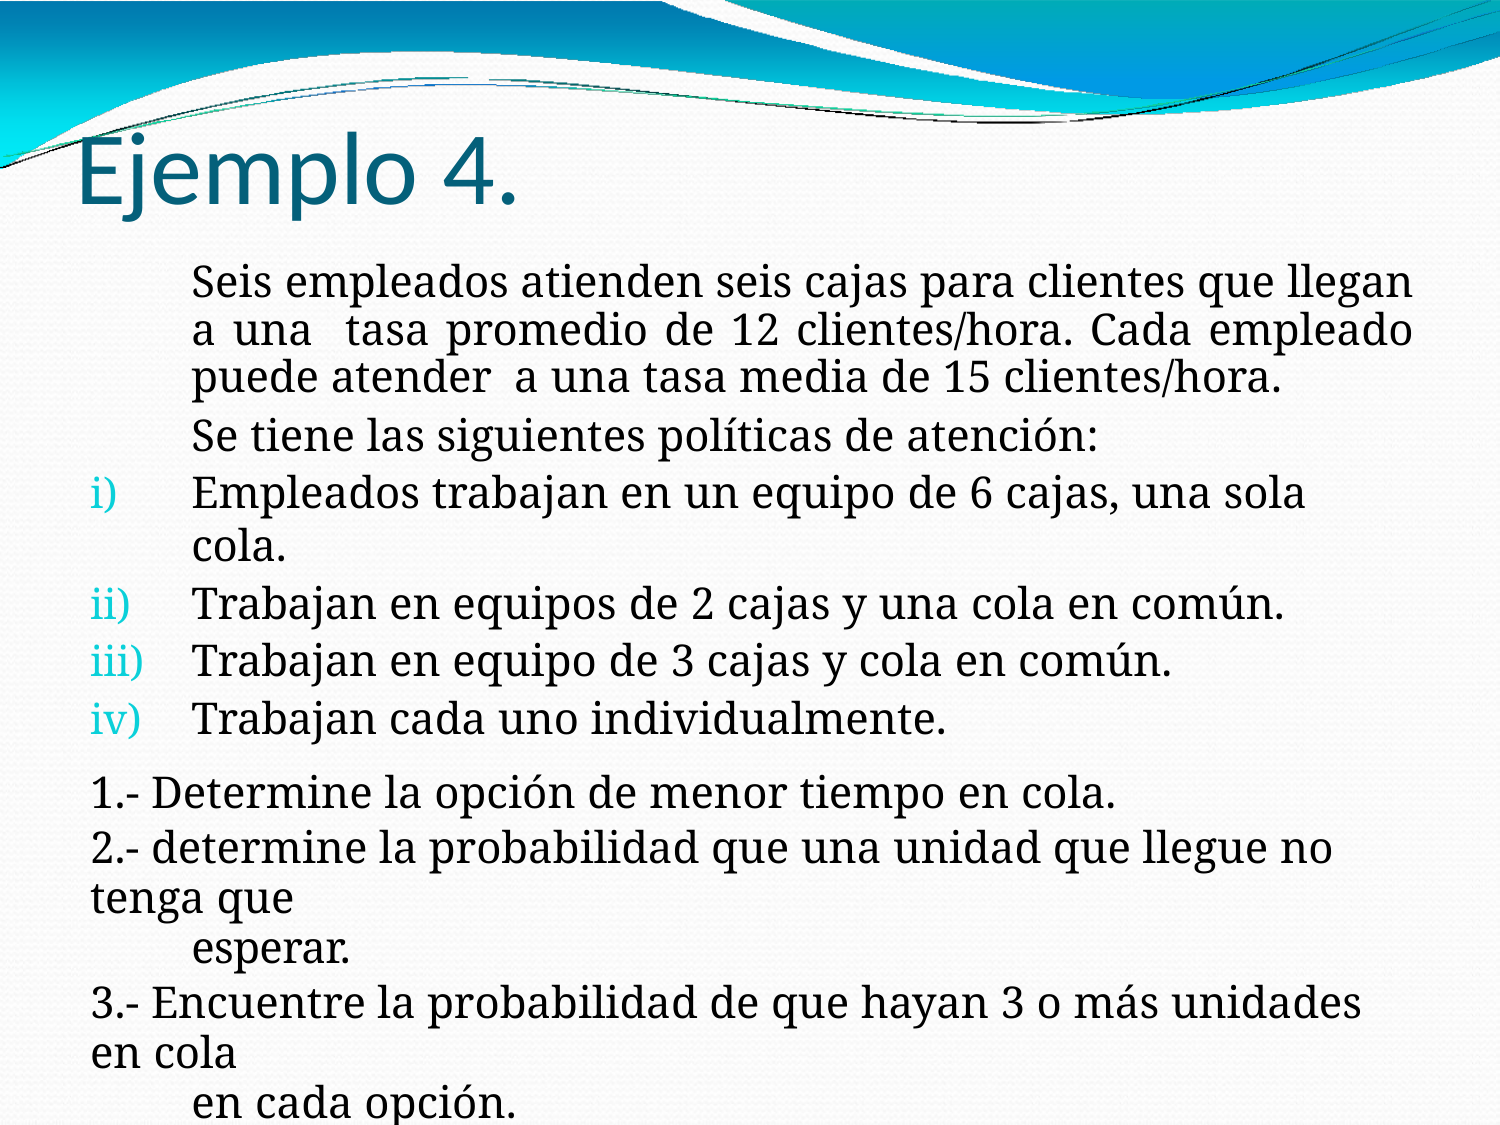

# Ejemplo 4.
Seis empleados atienden seis cajas para clientes que llegan a una  tasa promedio de 12 clientes/hora. Cada empleado puede atender  a una tasa media de 15 clientes/hora.
Se tiene las siguientes políticas de atención:
Empleados trabajan en un equipo de 6 cajas, una sola cola.
Trabajan en equipos de 2 cajas y una cola en común.
Trabajan en equipo de 3 cajas y cola en común.
Trabajan cada uno individualmente.
1.- Determine la opción de menor tiempo en cola.
2.- determine la probabilidad que una unidad que llegue no tenga que
esperar.
3.- Encuentre la probabilidad de que hayan 3 o más unidades en cola
en cada opción.